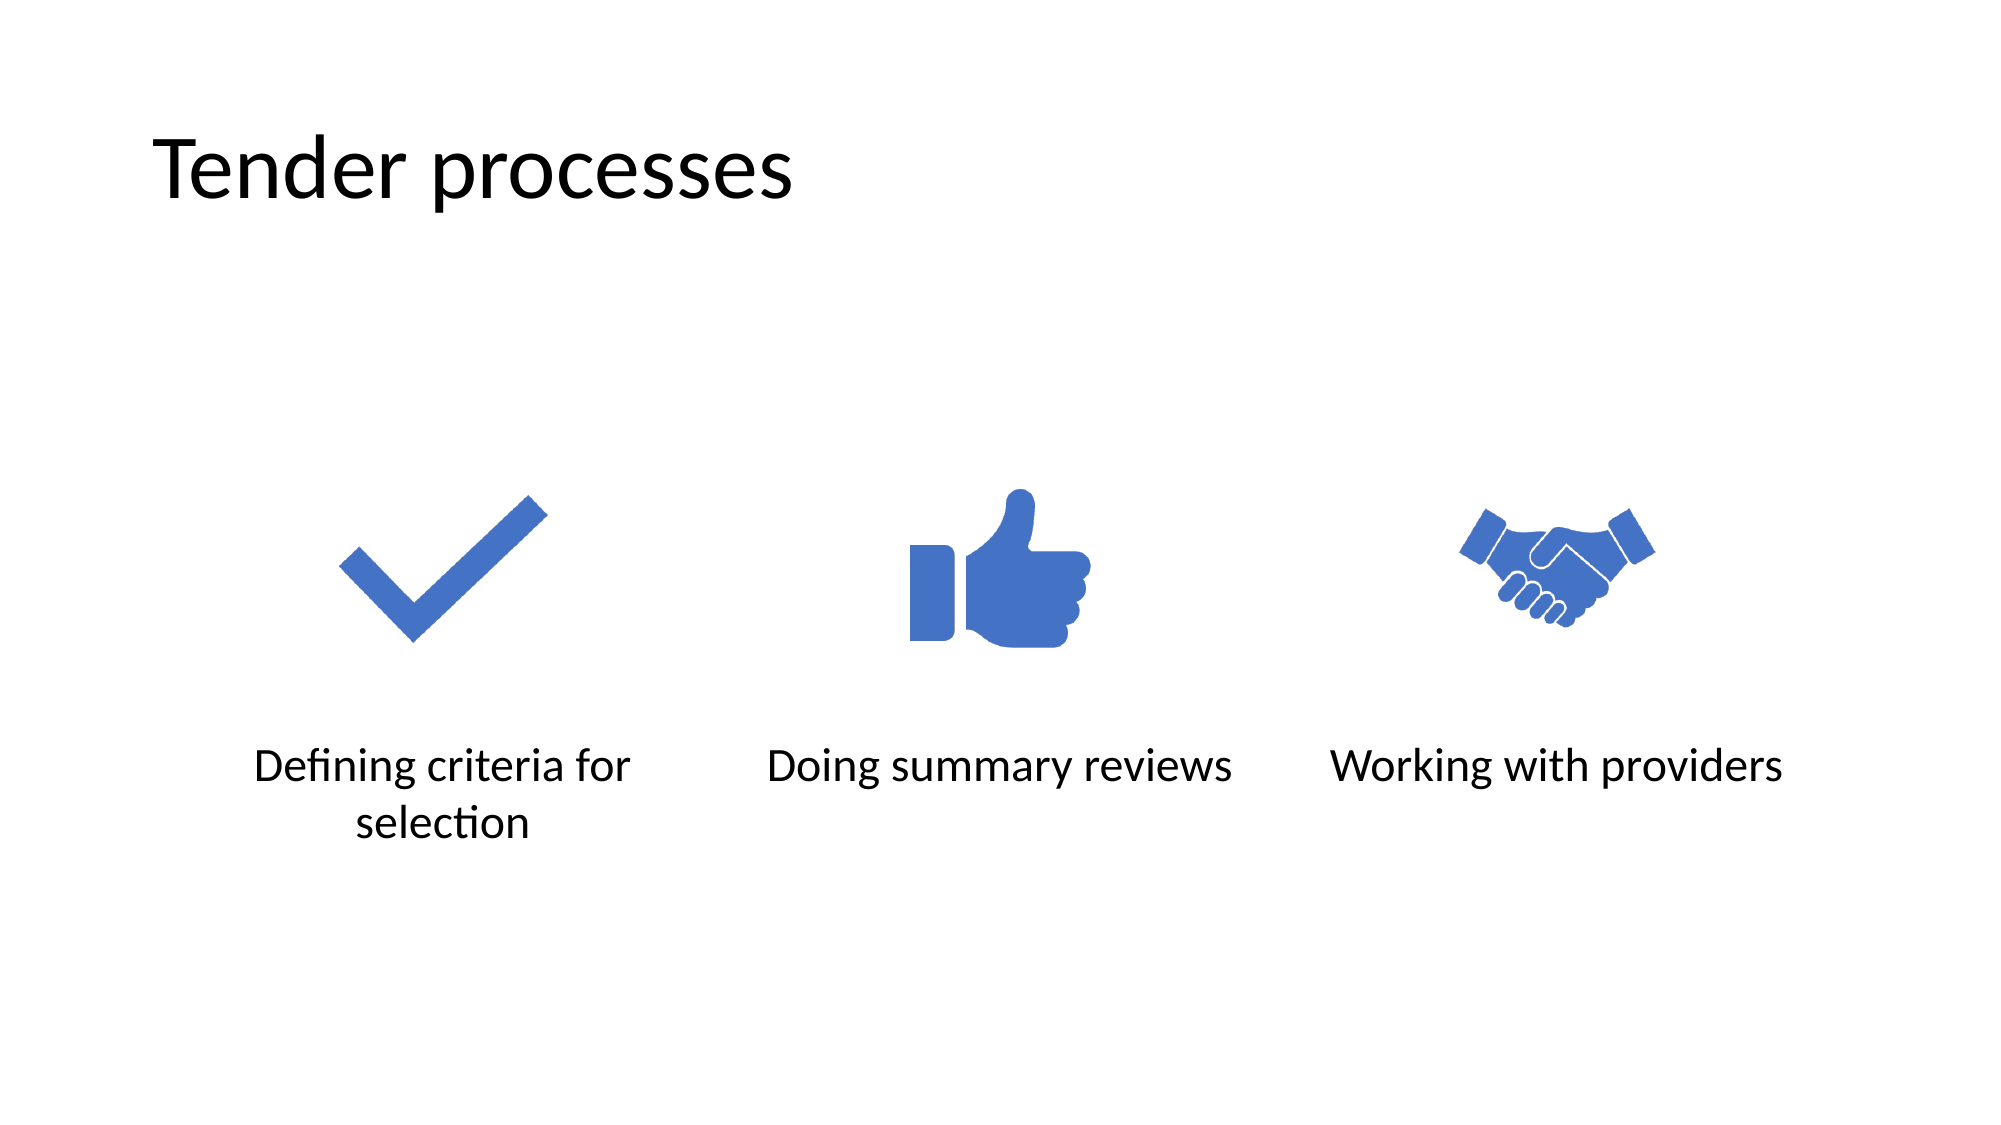

# Tender processes
Defining criteria for selection
Doing summary reviews
Working with providers